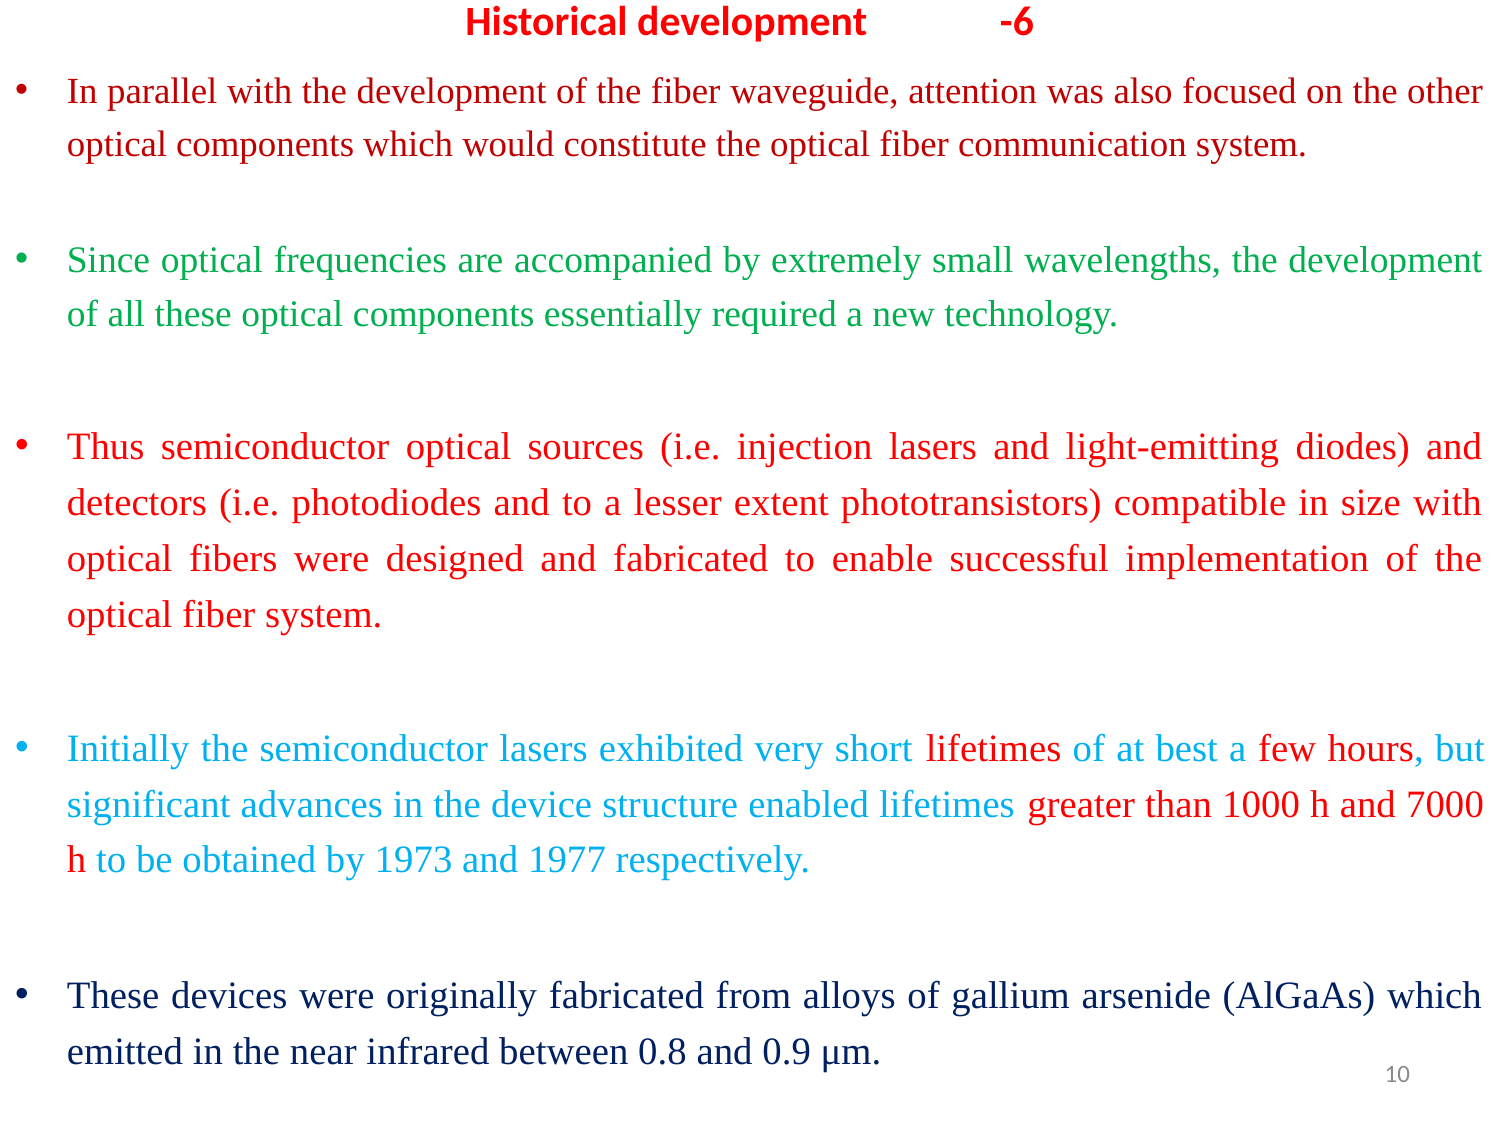

# Historical development              -6
In parallel with the development of the fiber waveguide, attention was also focused on the other optical components which would constitute the optical fiber communication system.

Since optical frequencies are accompanied by extremely small wavelengths, the development of all these optical components essentially required a new technology.

Thus semiconductor optical sources (i.e. injection lasers and light-emitting diodes) and detectors (i.e. photodiodes and to a lesser extent phototransistors) compatible in size with optical fibers were designed and fabricated to enable successful implementation of the optical fiber system.

Initially the semiconductor lasers exhibited very short lifetimes of at best a few hours, but significant advances in the device structure enabled lifetimes greater than 1000 h and 7000 h to be obtained by 1973 and 1977 respectively.

These devices were originally fabricated from alloys of gallium arsenide (AlGaAs) which emitted in the near infrared between 0.8 and 0.9 μm.
10